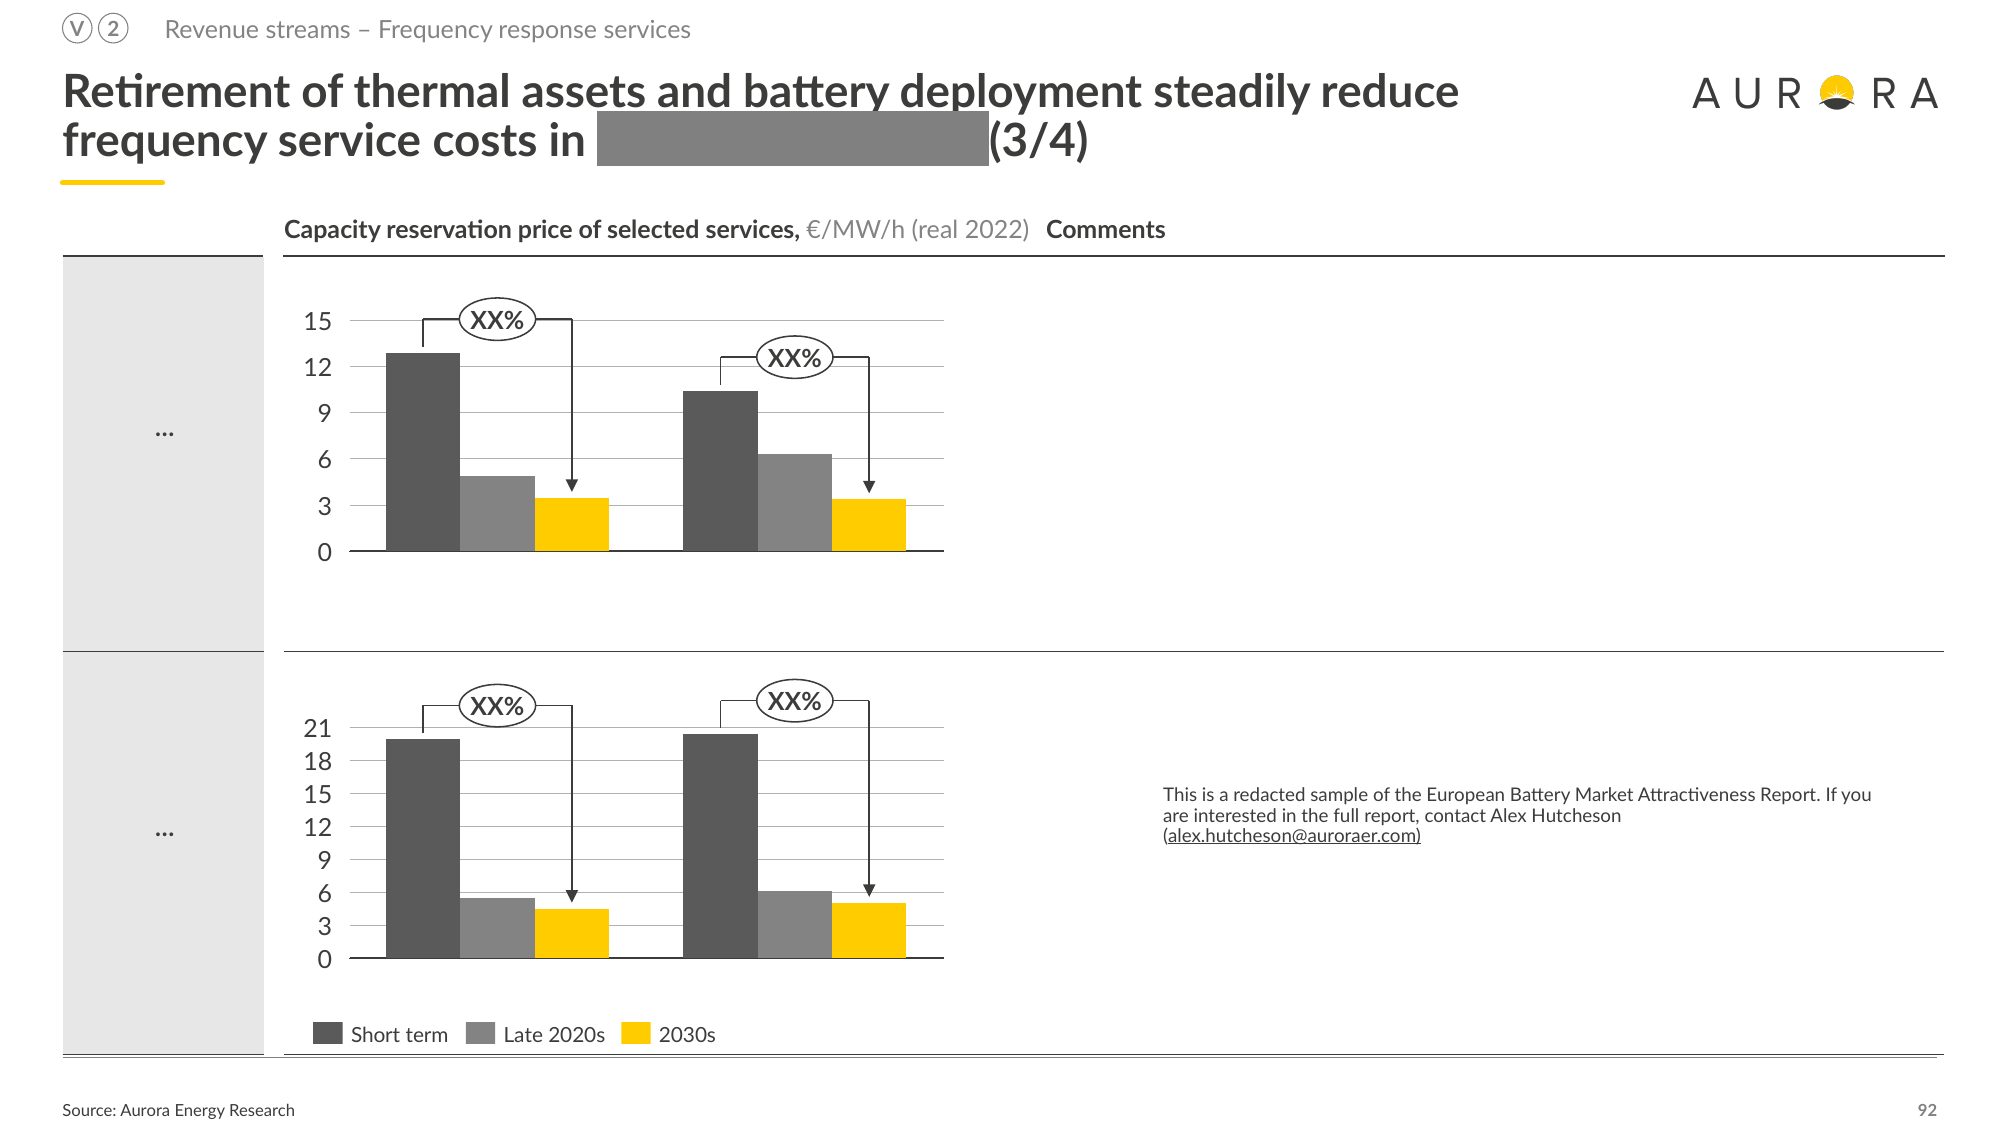

Revenue streams – Frequency response services
V
2
# Retirement of thermal assets and battery deployment steadily reduce frequency service costs in Greece and Poland (3/4)
|  |  | Capacity reservation price of selected services, €/MW/h (real 2022) | Comments |
| --- | --- | --- | --- |
| … |  |  |  |
| … |  |  |  |
XX%
15

### Chart

| Category |  |  |  |
|---|---|---|---|
XX%
12
9
6
3
0
XX%
XX%
21

### Chart

| Category |  |  |  |
|---|---|---|---|
18
15
This is a redacted sample of the European Battery Market Attractiveness Report. If you are interested in the full report, contact Alex Hutcheson (alex.hutcheson@auroraer.com)
12
9
6
3
0
Short term
Late 2020s
2030s

Source: Aurora Energy Research